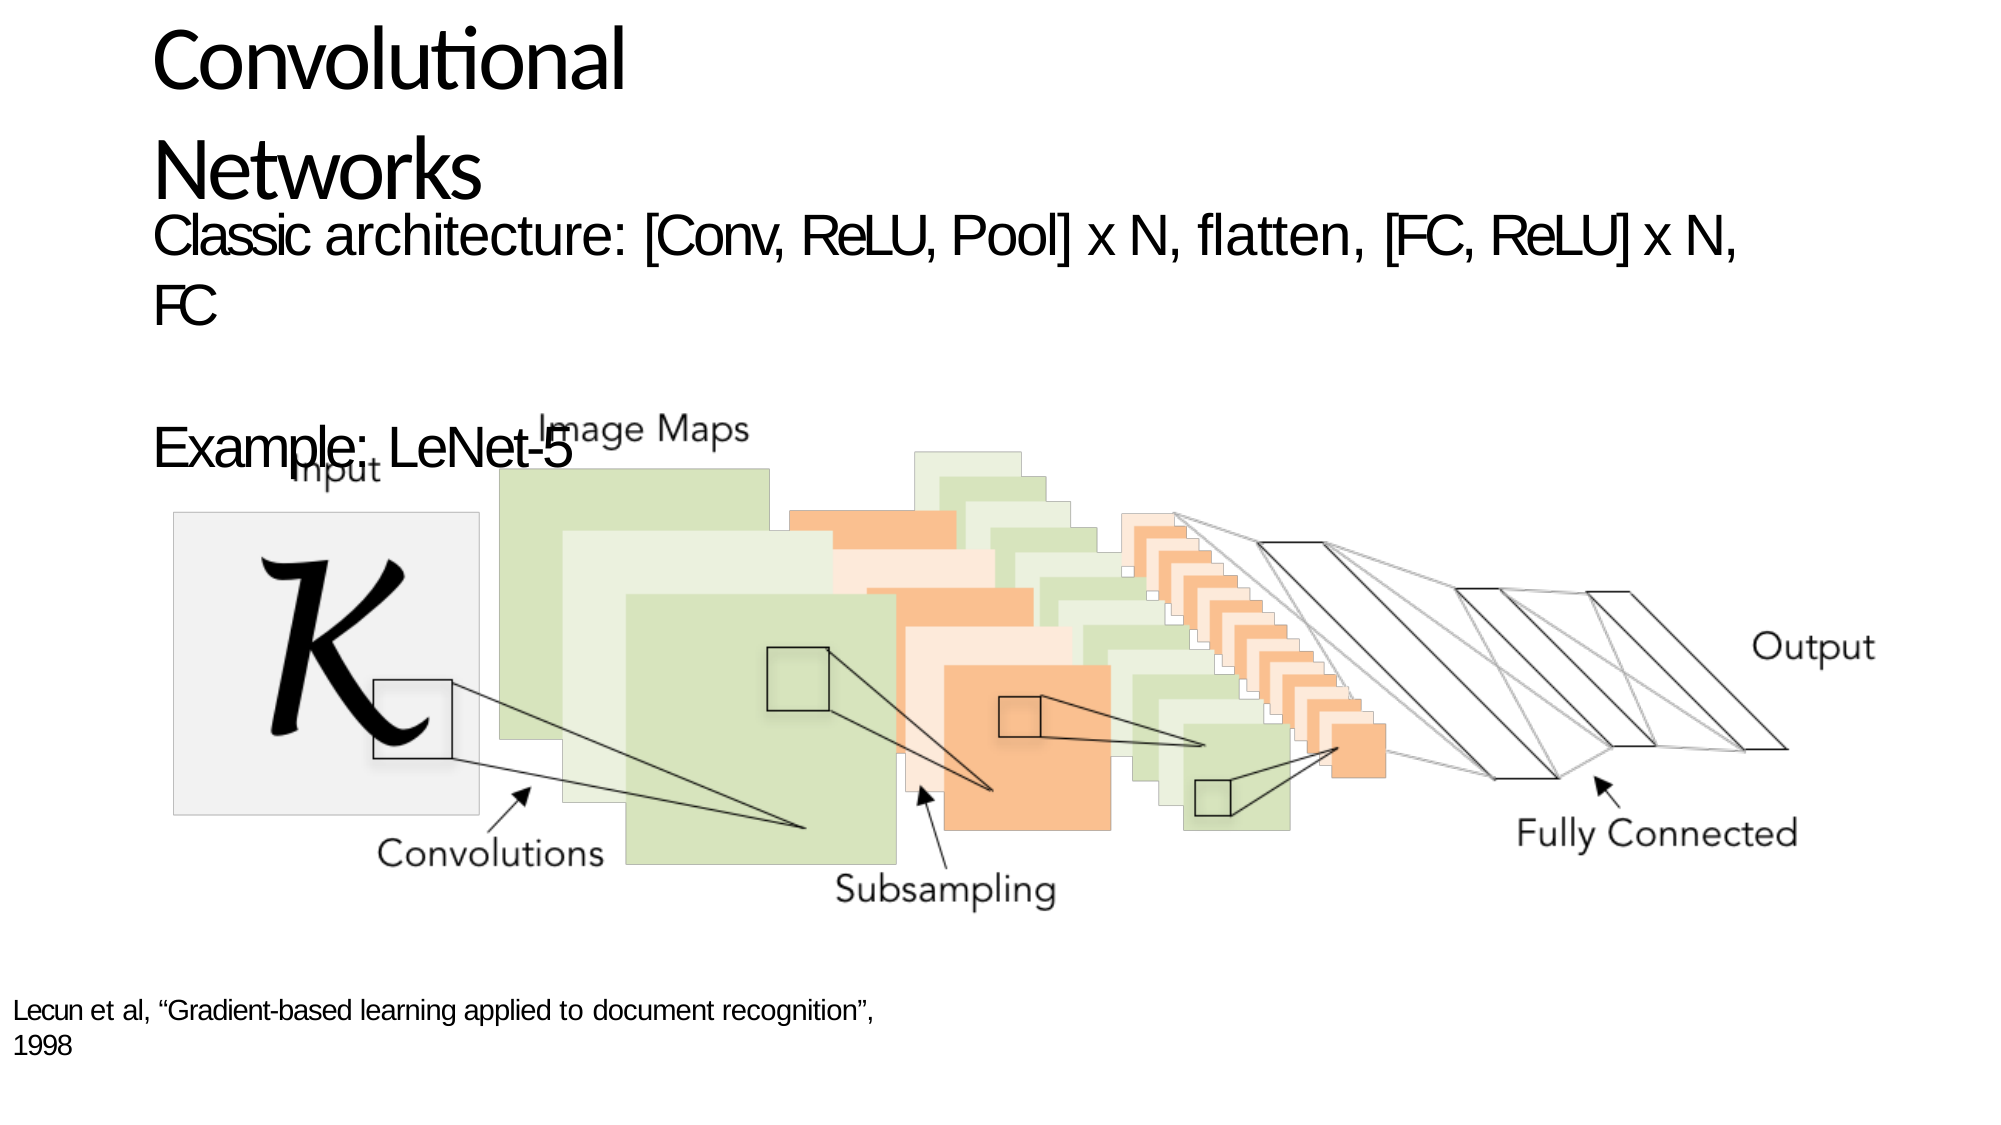

# Convolutional Networks
Classic architecture: [Conv, ReLU, Pool] x N, flatten, [FC, ReLU] x N, FC

Example: LeNet-5

Lecun et al, “Gradient-based learning applied to document recognition”, 1998